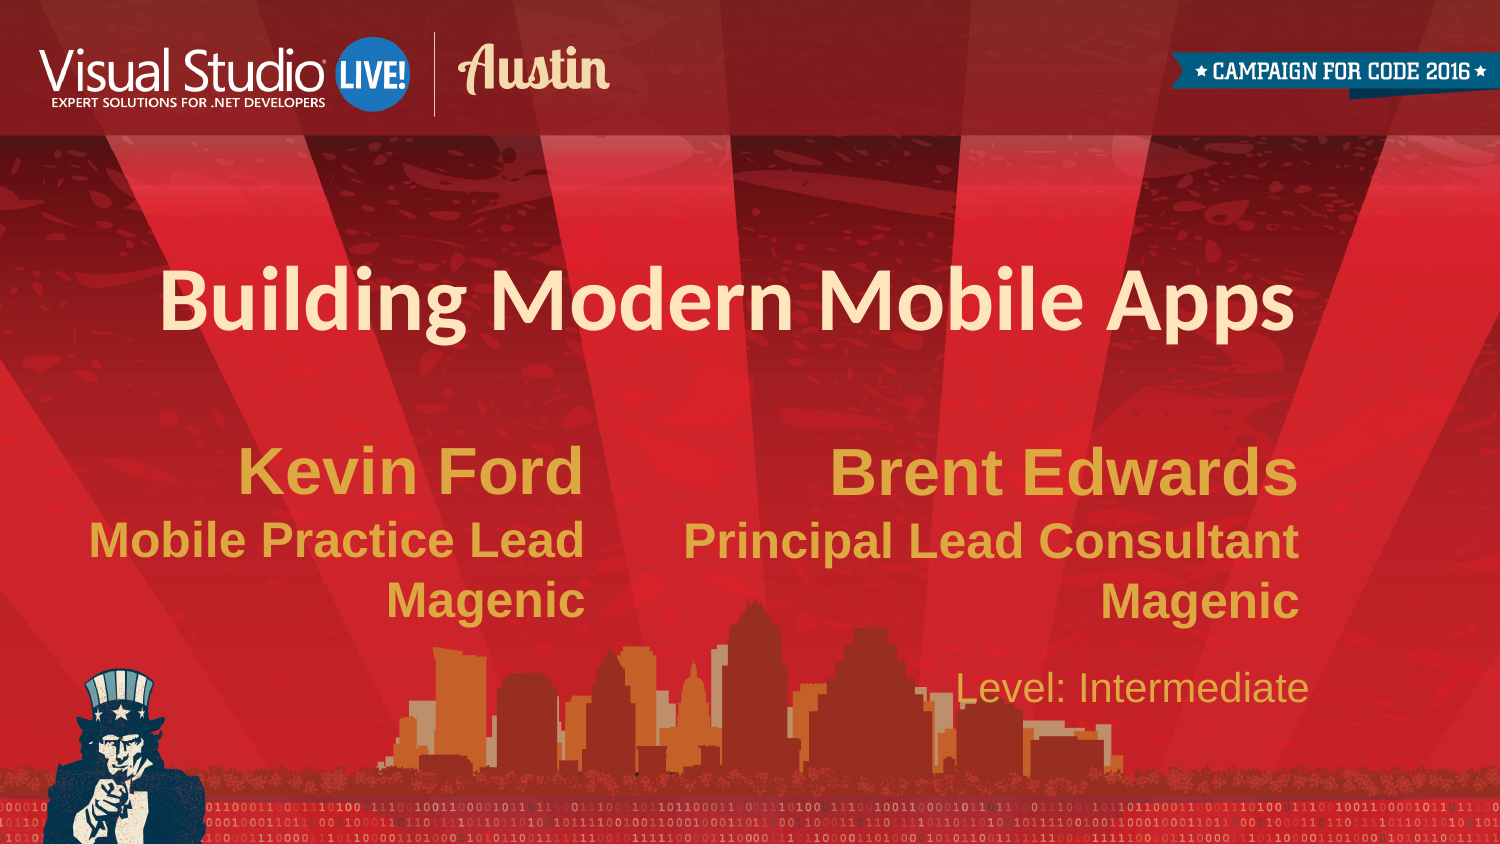

Building Modern Mobile Apps
Kevin Ford
Mobile Practice Lead
Magenic

Brent Edwards
Principal Lead Consultant
Magenic

Level: Intermediate